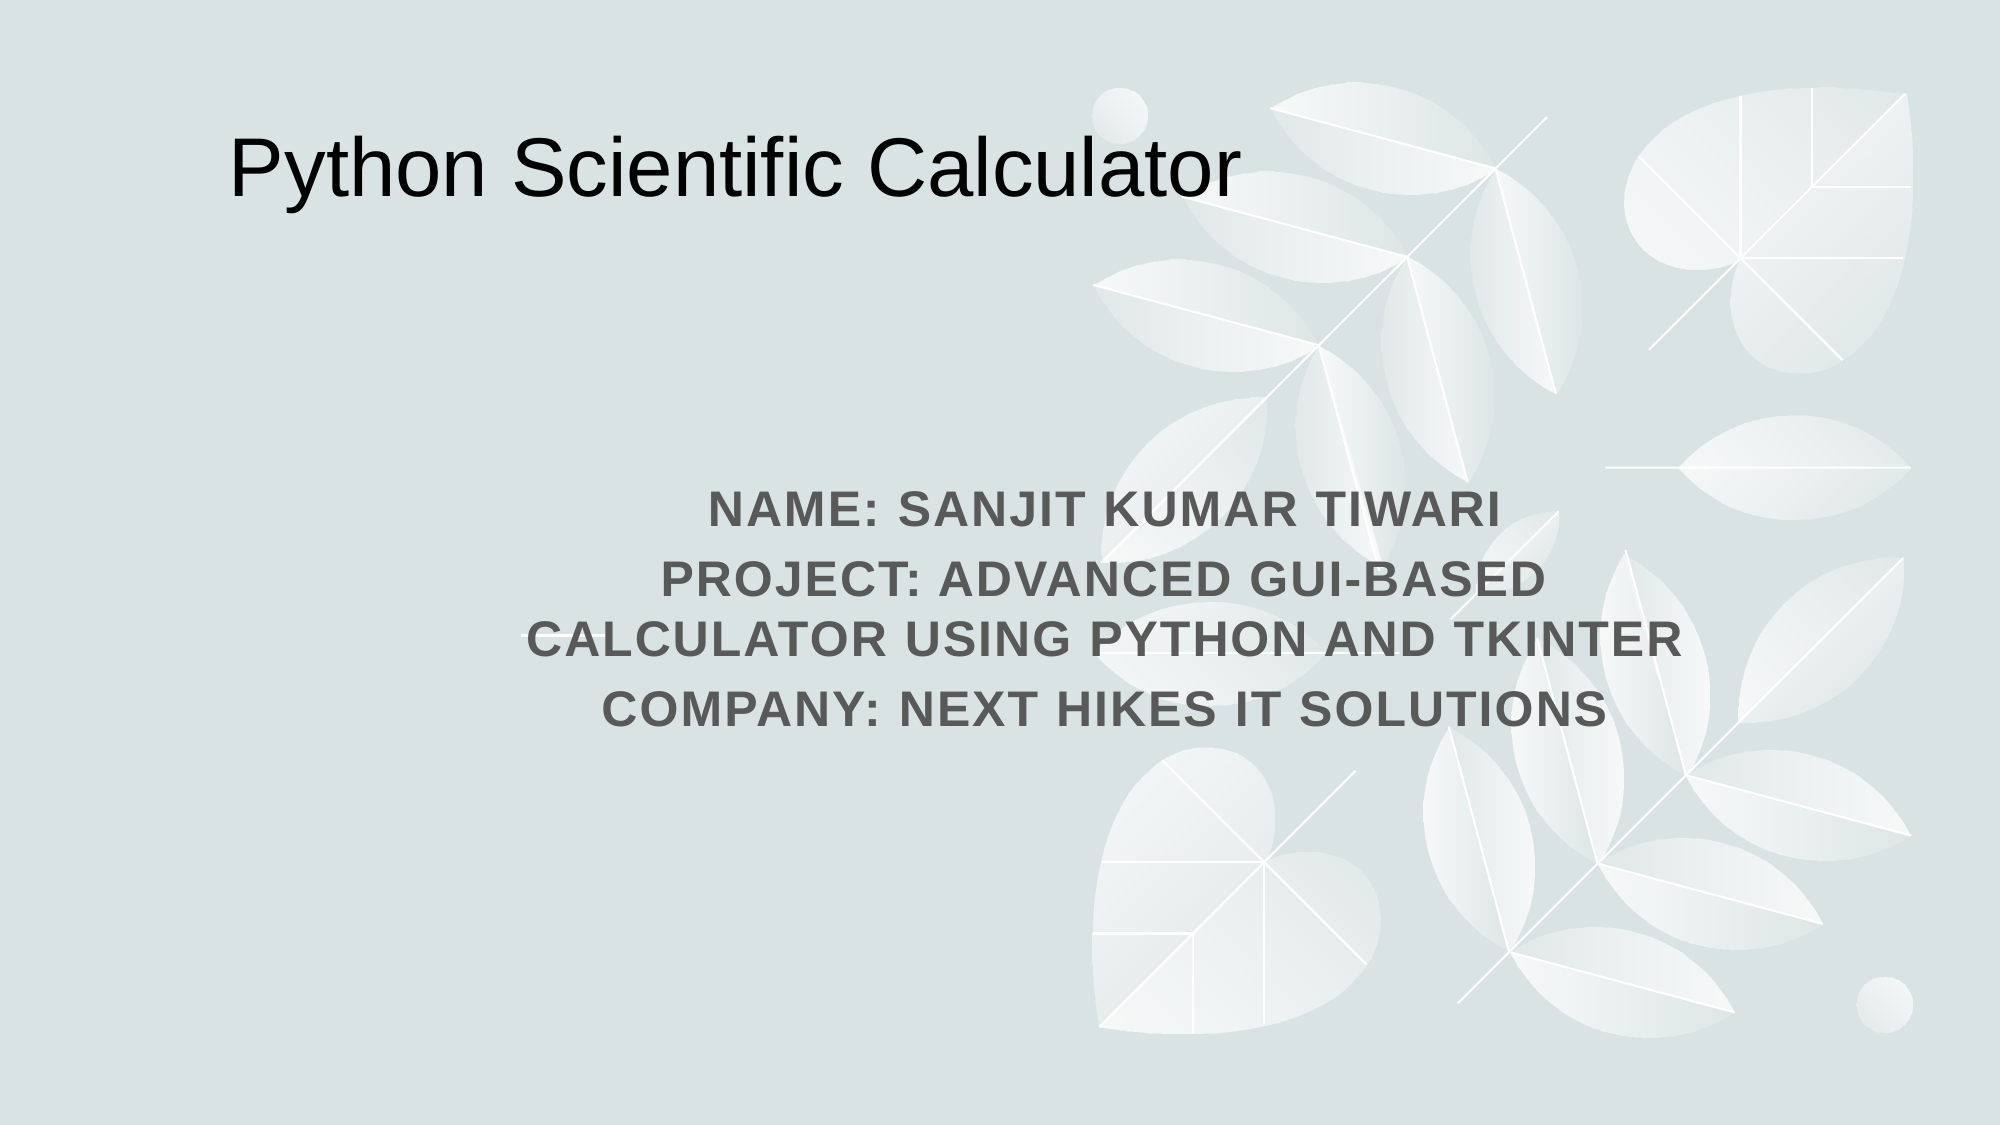

# Python Scientific Calculator
Name: Sanjit Kumar Tiwari
Project: Advanced GUI-based calculator using Python and Tkinter
Company: Next hikes IT Solutions